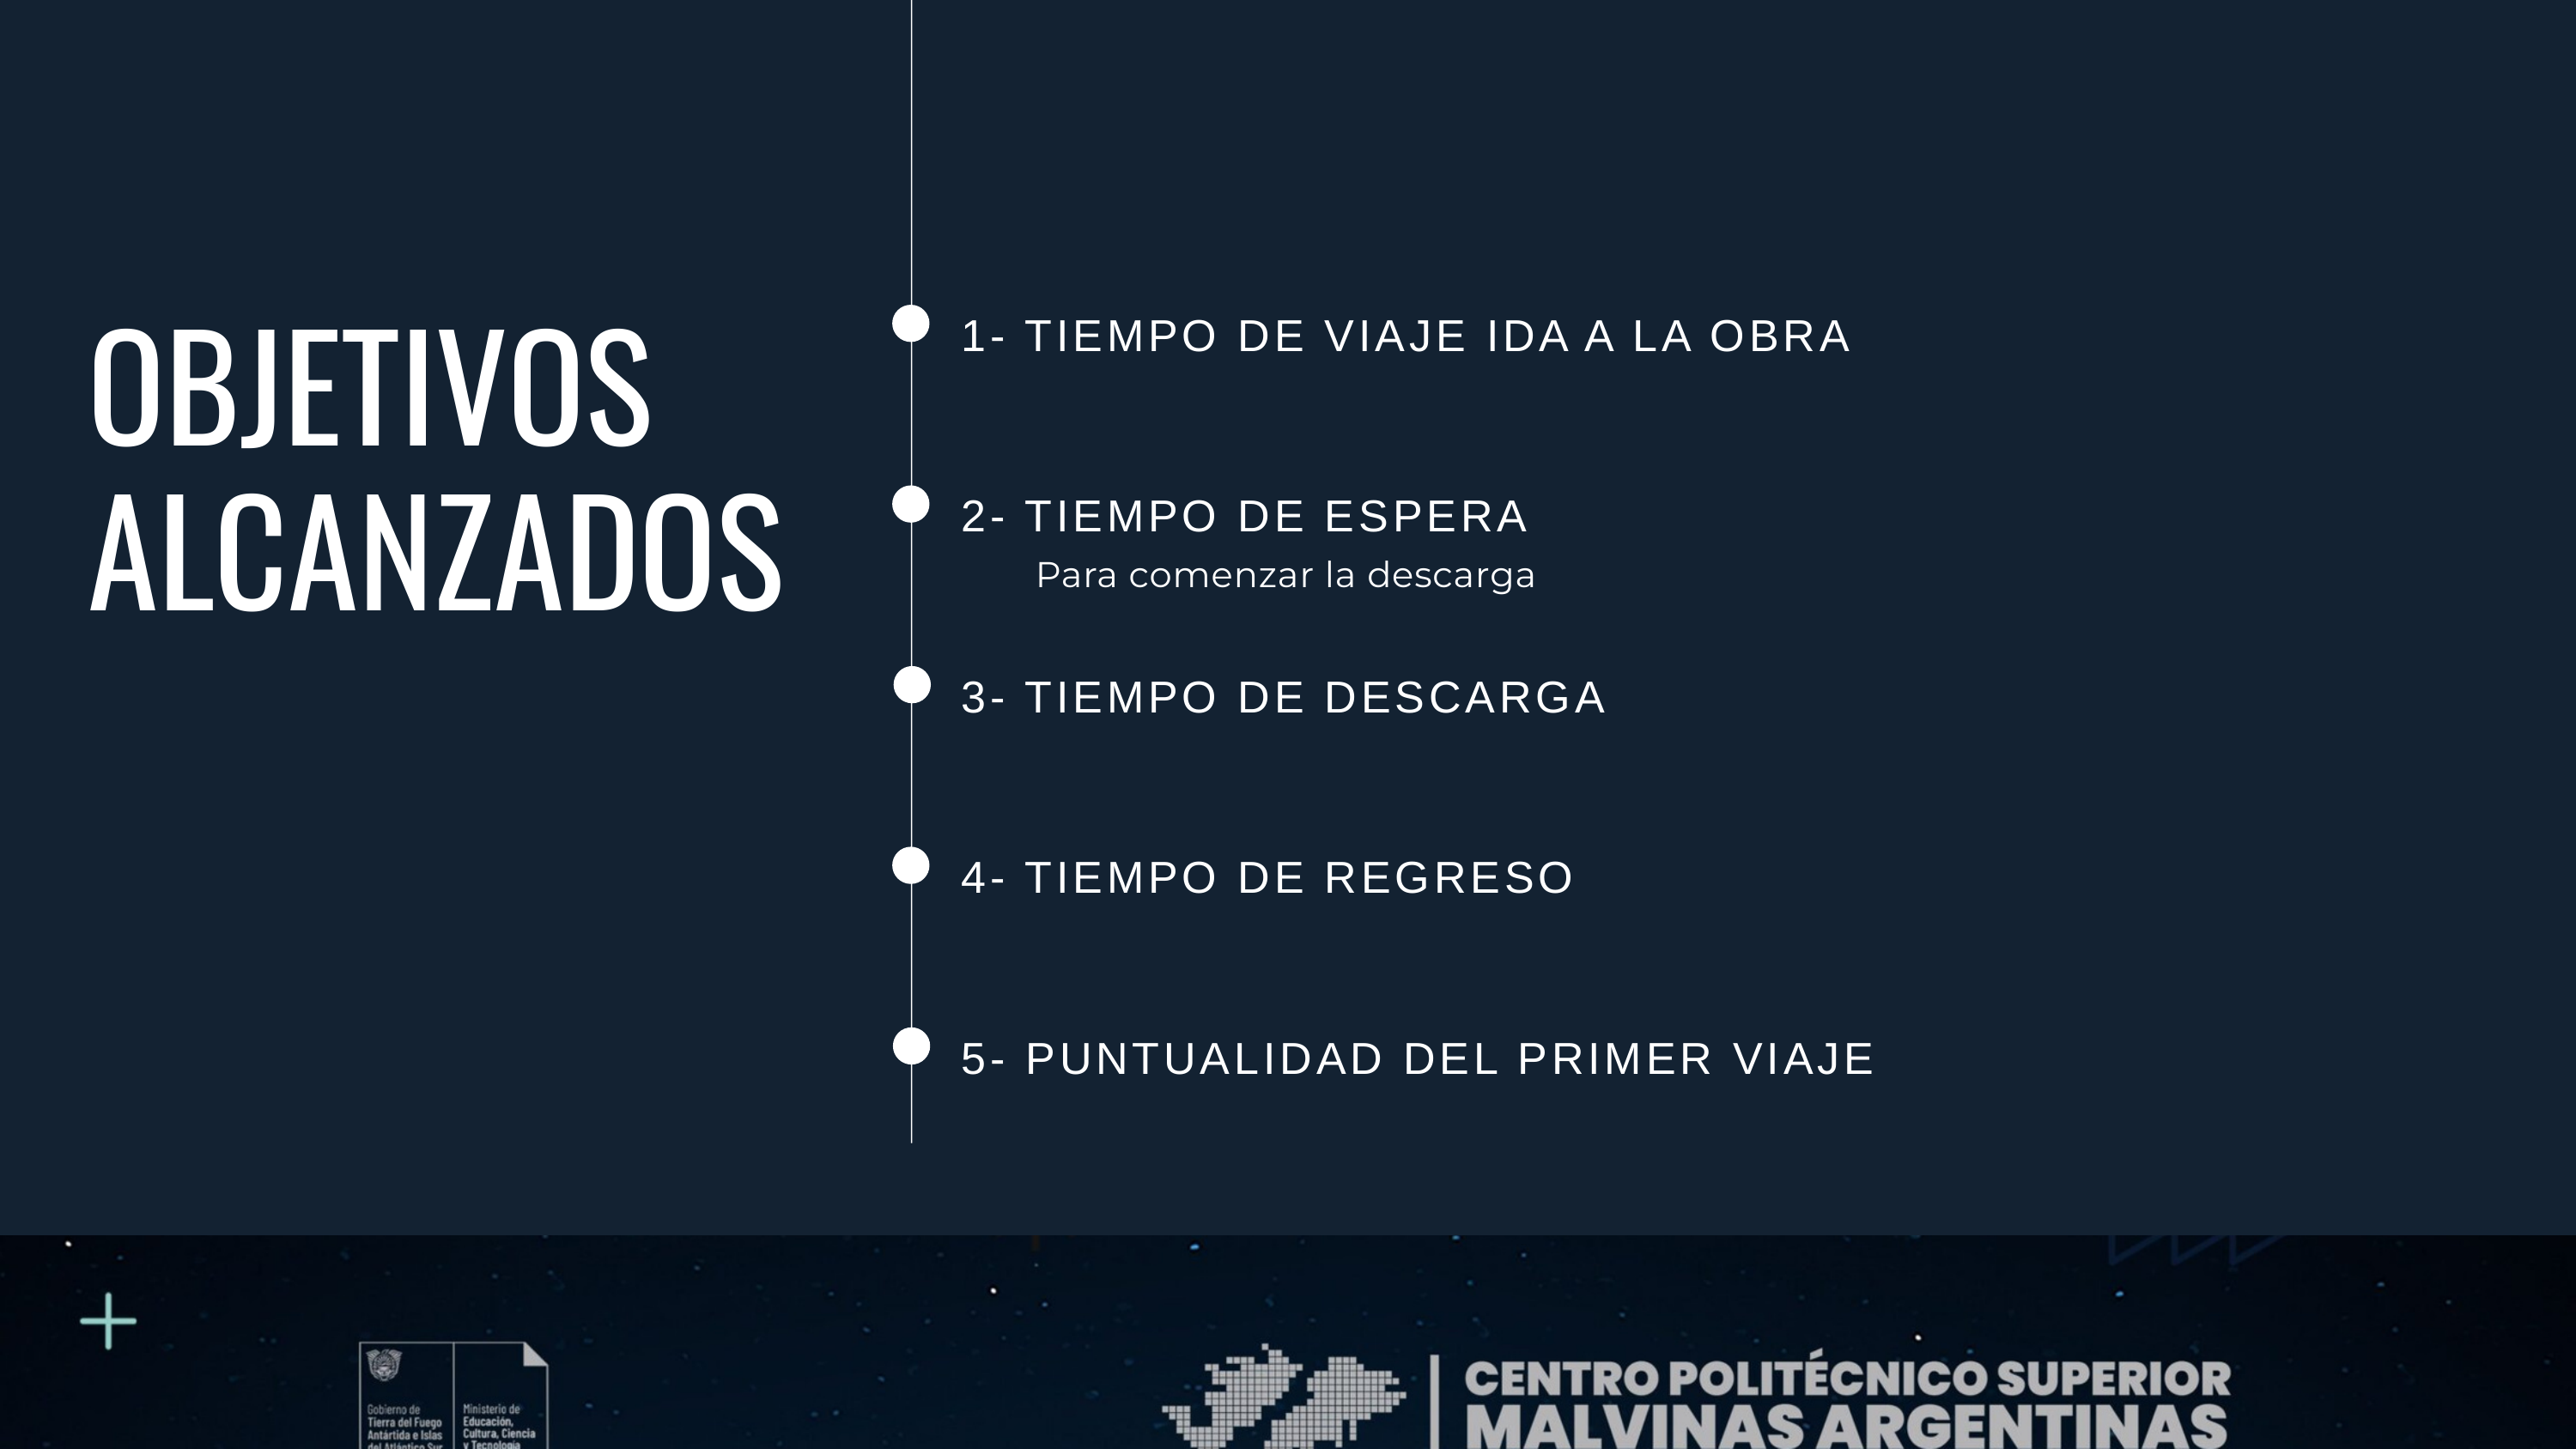

1- TIEMPO DE VIAJE IDA A LA OBRA

OBJETIVOS ALCANZADOS
2- TIEMPO DE ESPERA

Para comenzar la descarga

3- TIEMPO DE DESCARGA

4- TIEMPO DE REGRESO

5- PUNTUALIDAD DEL PRIMER VIAJE